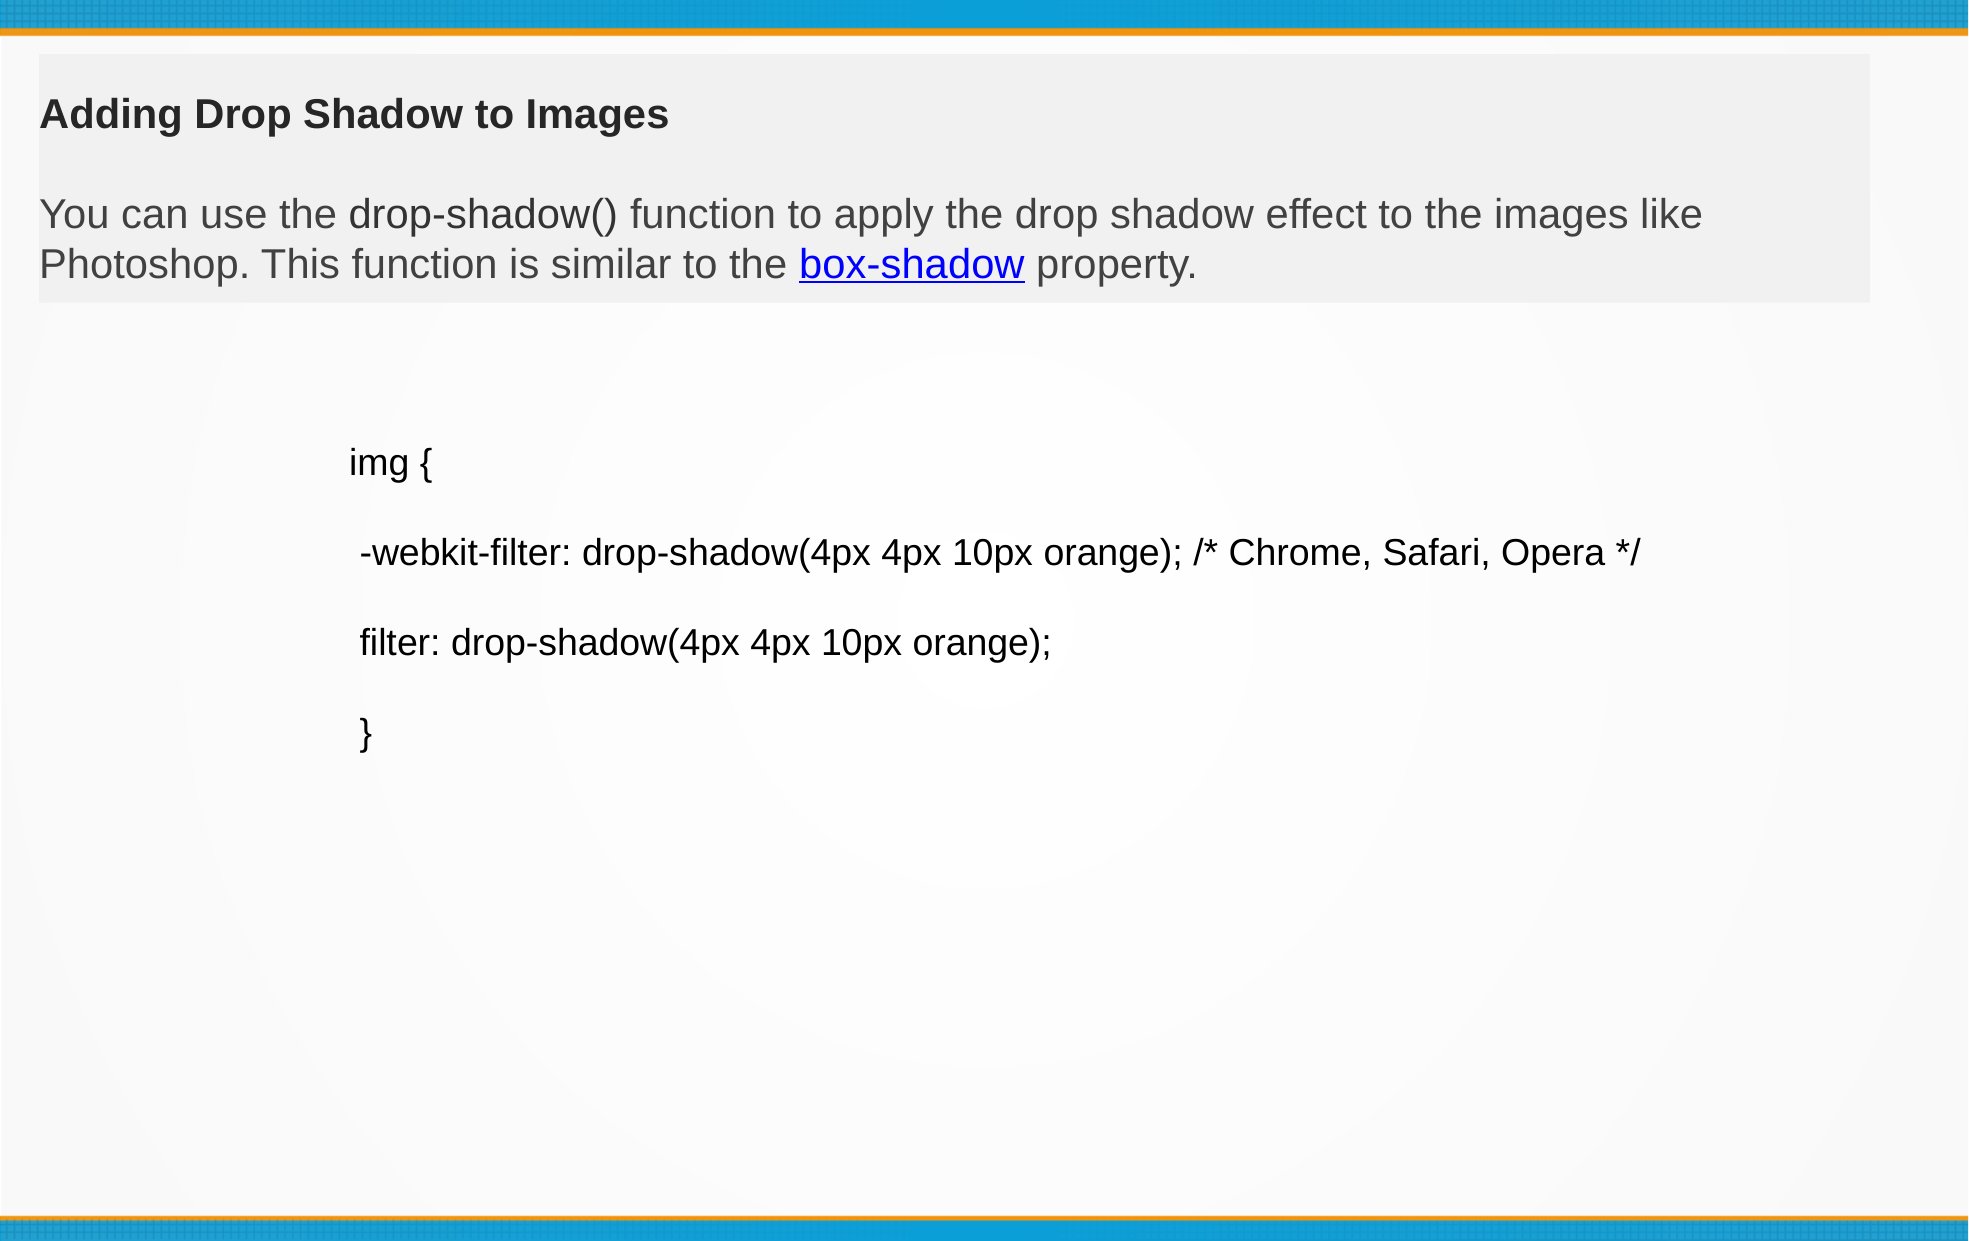

Adding Drop Shadow to Images

You can use the drop-shadow() function to apply the drop shadow effect to the images like Photoshop. This function is similar to the box-shadow property.
img {

 -webkit-filter: drop-shadow(4px 4px 10px orange); /* Chrome, Safari, Opera */

 filter: drop-shadow(4px 4px 10px orange);

 }